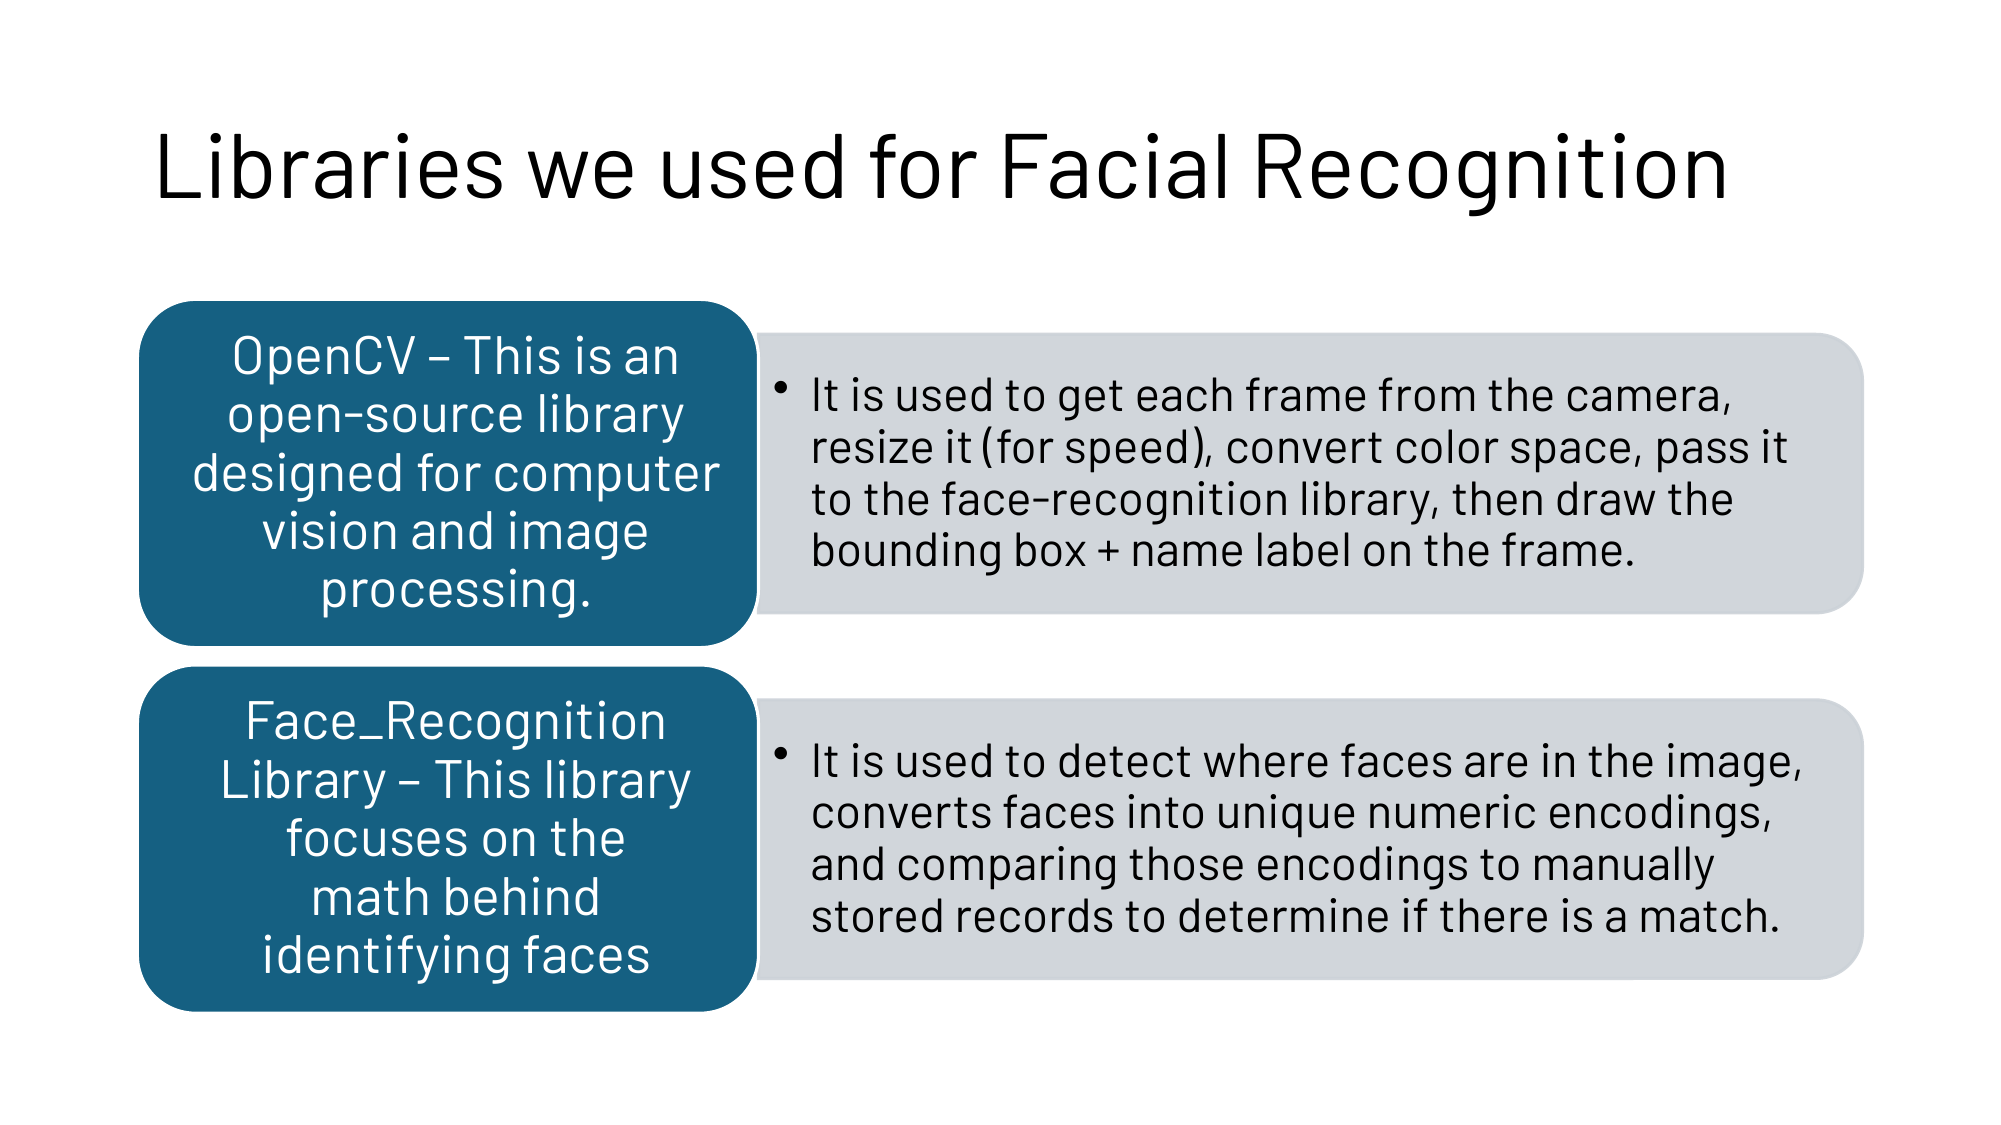

# Libraries we used for Facial Recognition
It is used to get each frame from the camera, resize it (for speed), convert color space, pass it to the face-recognition library, then draw the bounding box + name label on the frame.
OpenCV – This is an open-source library designed for computer vision and image processing.
It is used to detect where faces are in the image, converts faces into unique numeric encodings, and comparing those encodings to manually stored records to determine if there is a match.
Face_Recognition Library – This library focuses on the math behind identifying faces